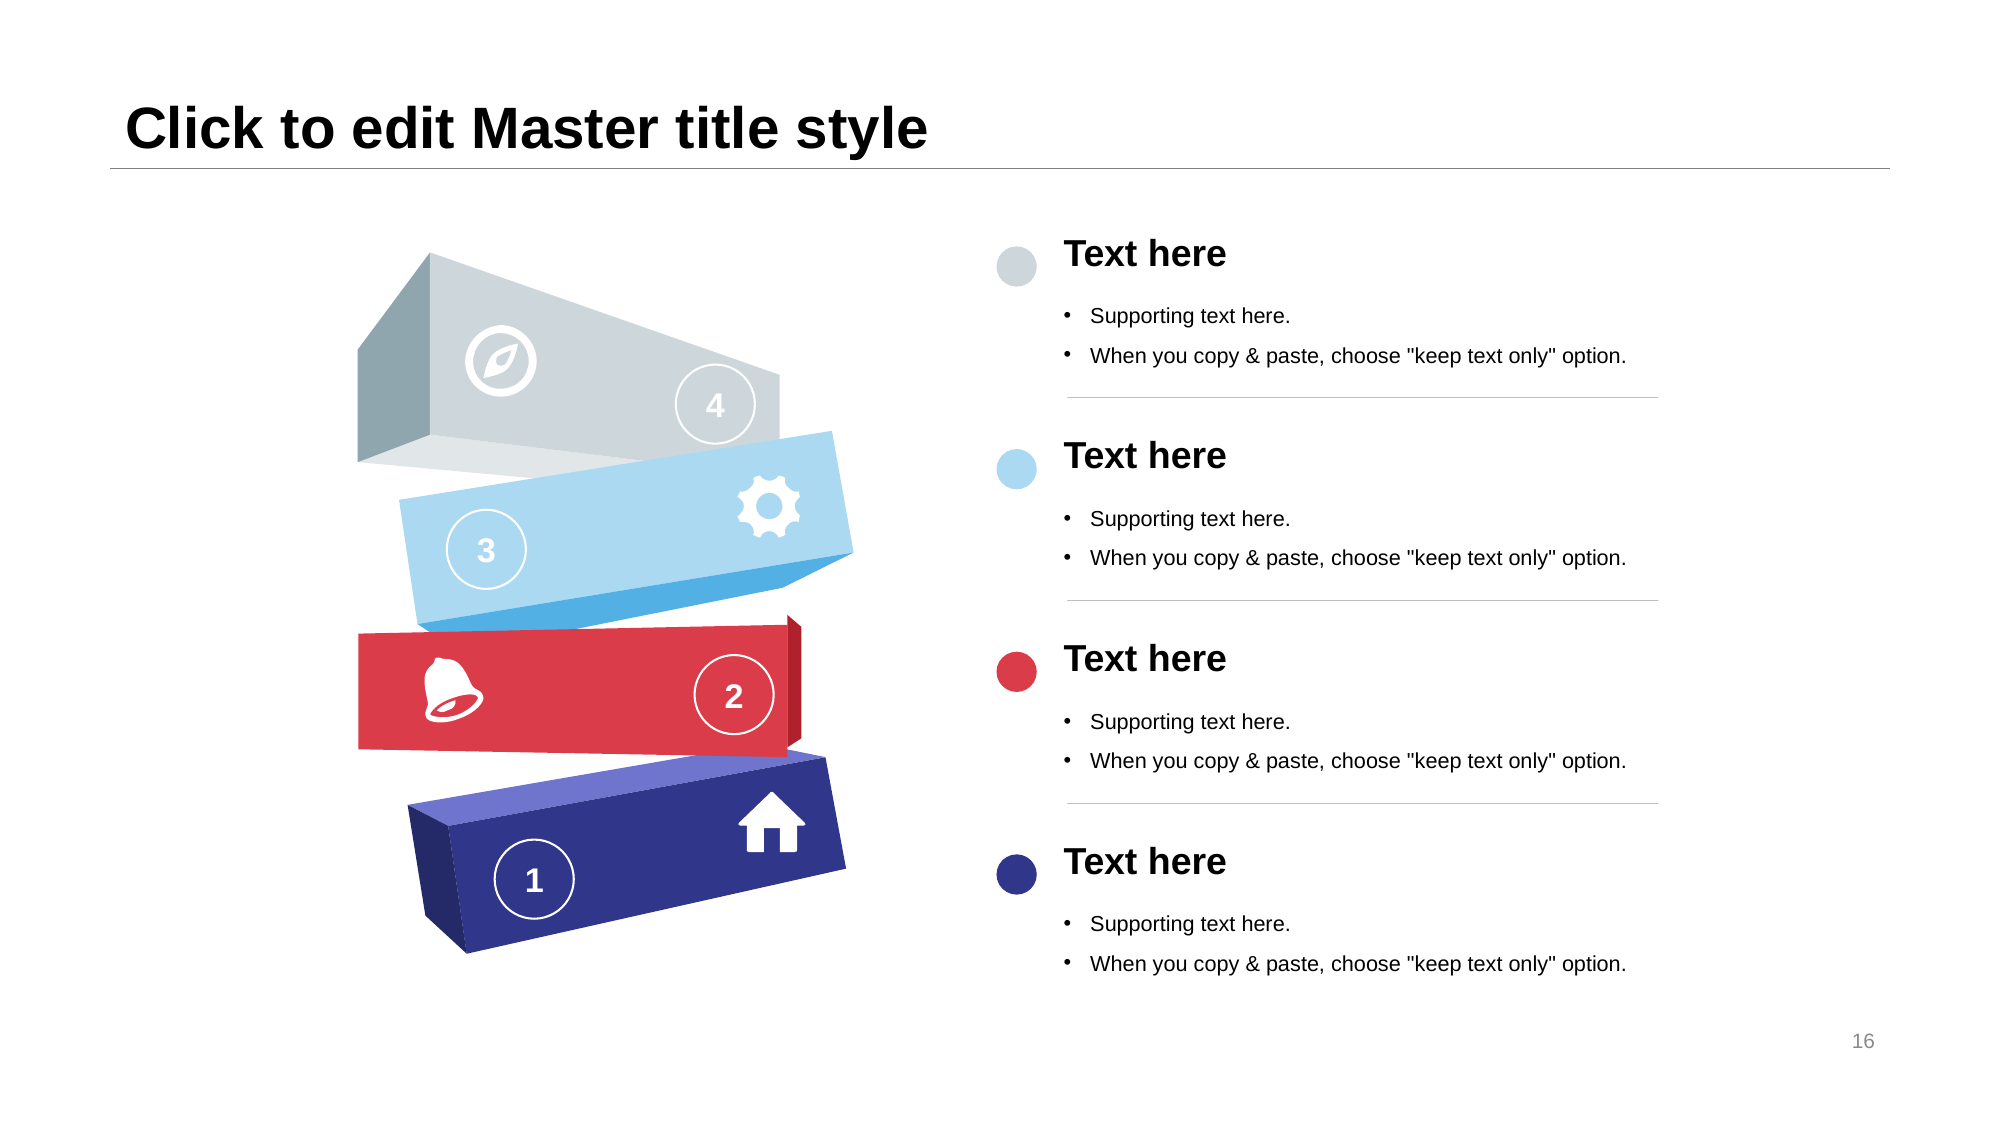

# Click to edit Master title style
Text here
Supporting text here.
When you copy & paste, choose "keep text only" option.

4
Text here
Supporting text here.
When you copy & paste, choose "keep text only" option.

3

Text here
Supporting text here.
When you copy & paste, choose "keep text only" option.

2

Text here
Supporting text here.
When you copy & paste, choose "keep text only" option.
1

16